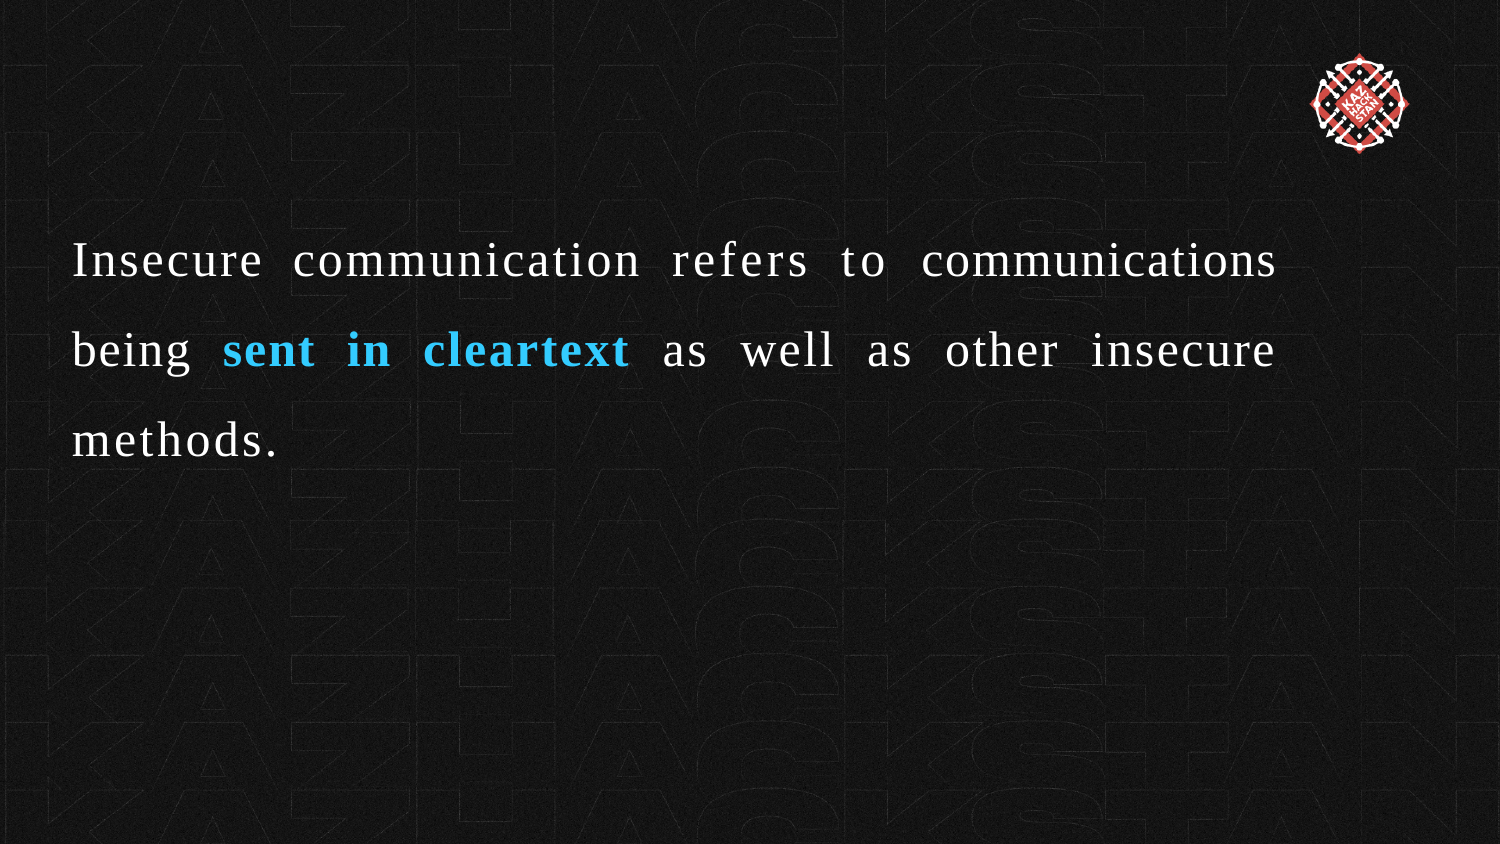

Insecure communication refers to communications being sent in cleartext as well as other insecure methods.